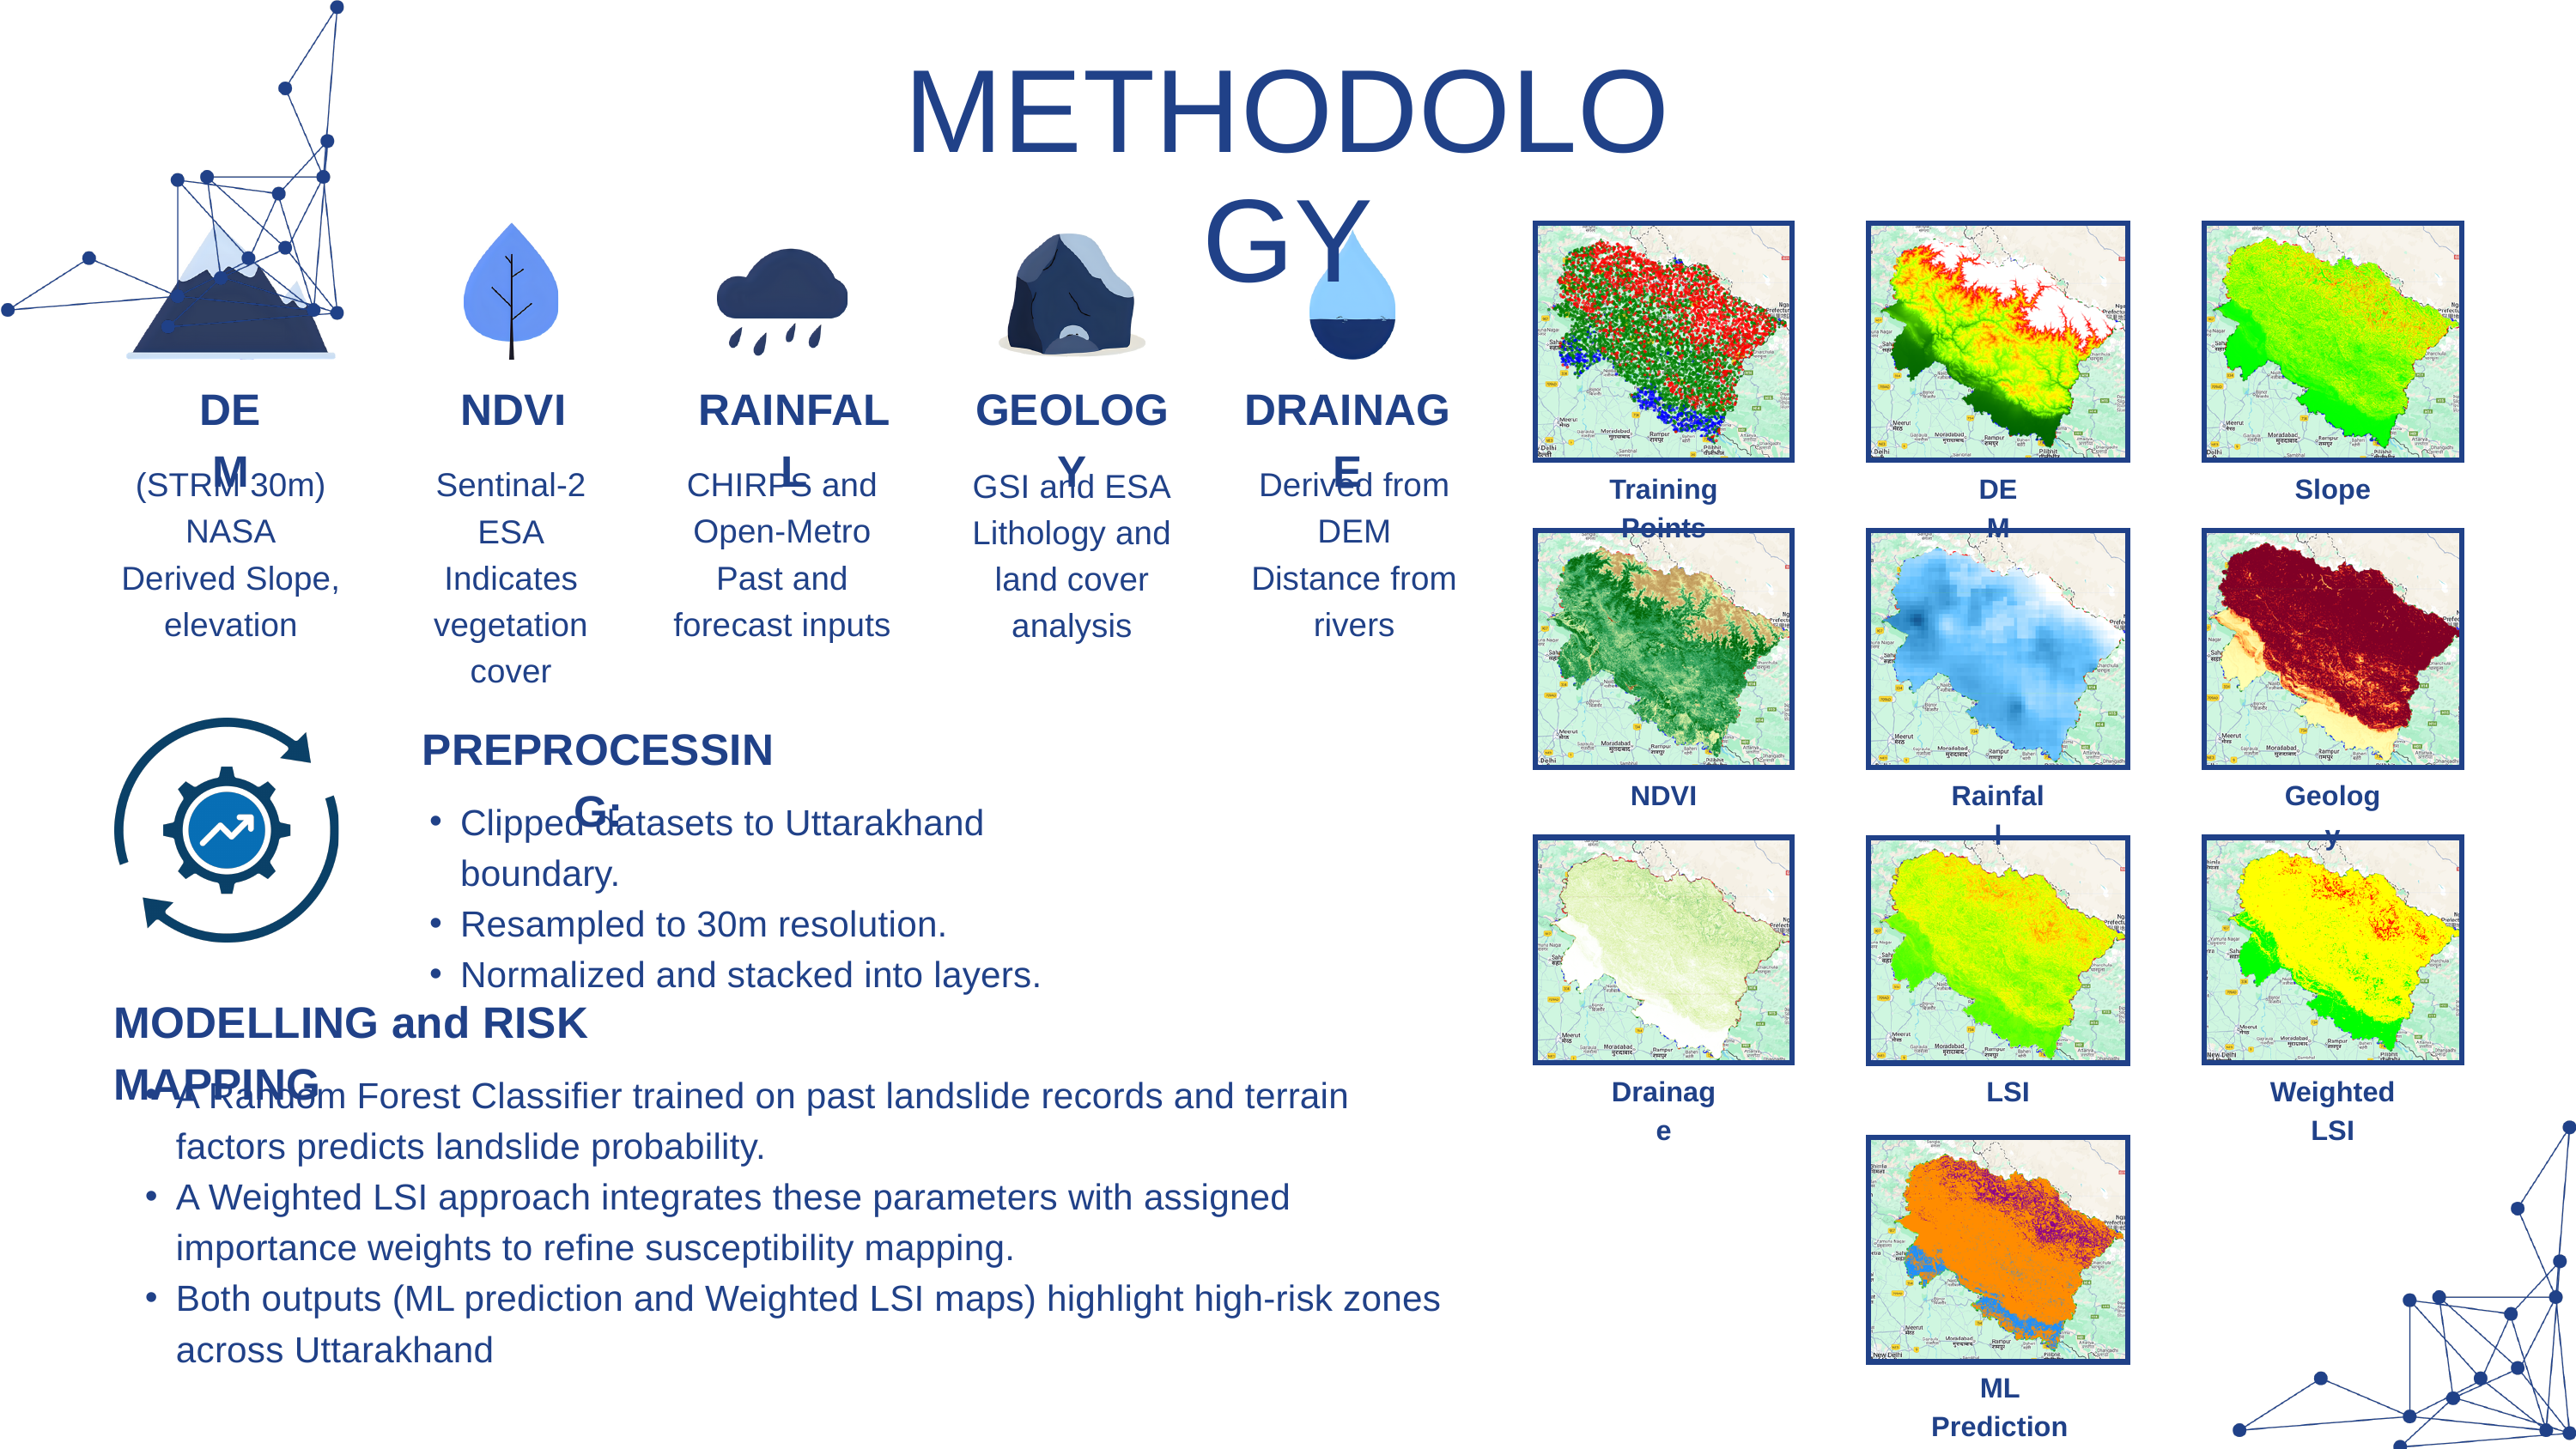

METHODOLOGY

DEM
NDVI
RAINFALL
GEOLOGY
DRAINAGE
(STRM 30m)
NASA
Derived Slope, elevation
Sentinal-2
ESA
Indicates vegetation cover
CHIRPS and Open-Metro
Past and forecast inputs
Derived from DEM
Distance from rivers
GSI and ESA
Lithology and land cover analysis
Training Points
DEM
Slope

PREPROCESSING:

NDVI
Rainfall
Geology
Clipped datasets to Uttarakhand boundary.
Resampled to 30m resolution.
Normalized and stacked into layers.

MODELLING and RISK MAPPING
A Random Forest Classifier trained on past landslide records and terrain factors predicts landslide probability.
A Weighted LSI approach integrates these parameters with assigned importance weights to refine susceptibility mapping.
Both outputs (ML prediction and Weighted LSI maps) highlight high-risk zones across Uttarakhand
Drainage
LSI
Weighted LSI

ML Prediction